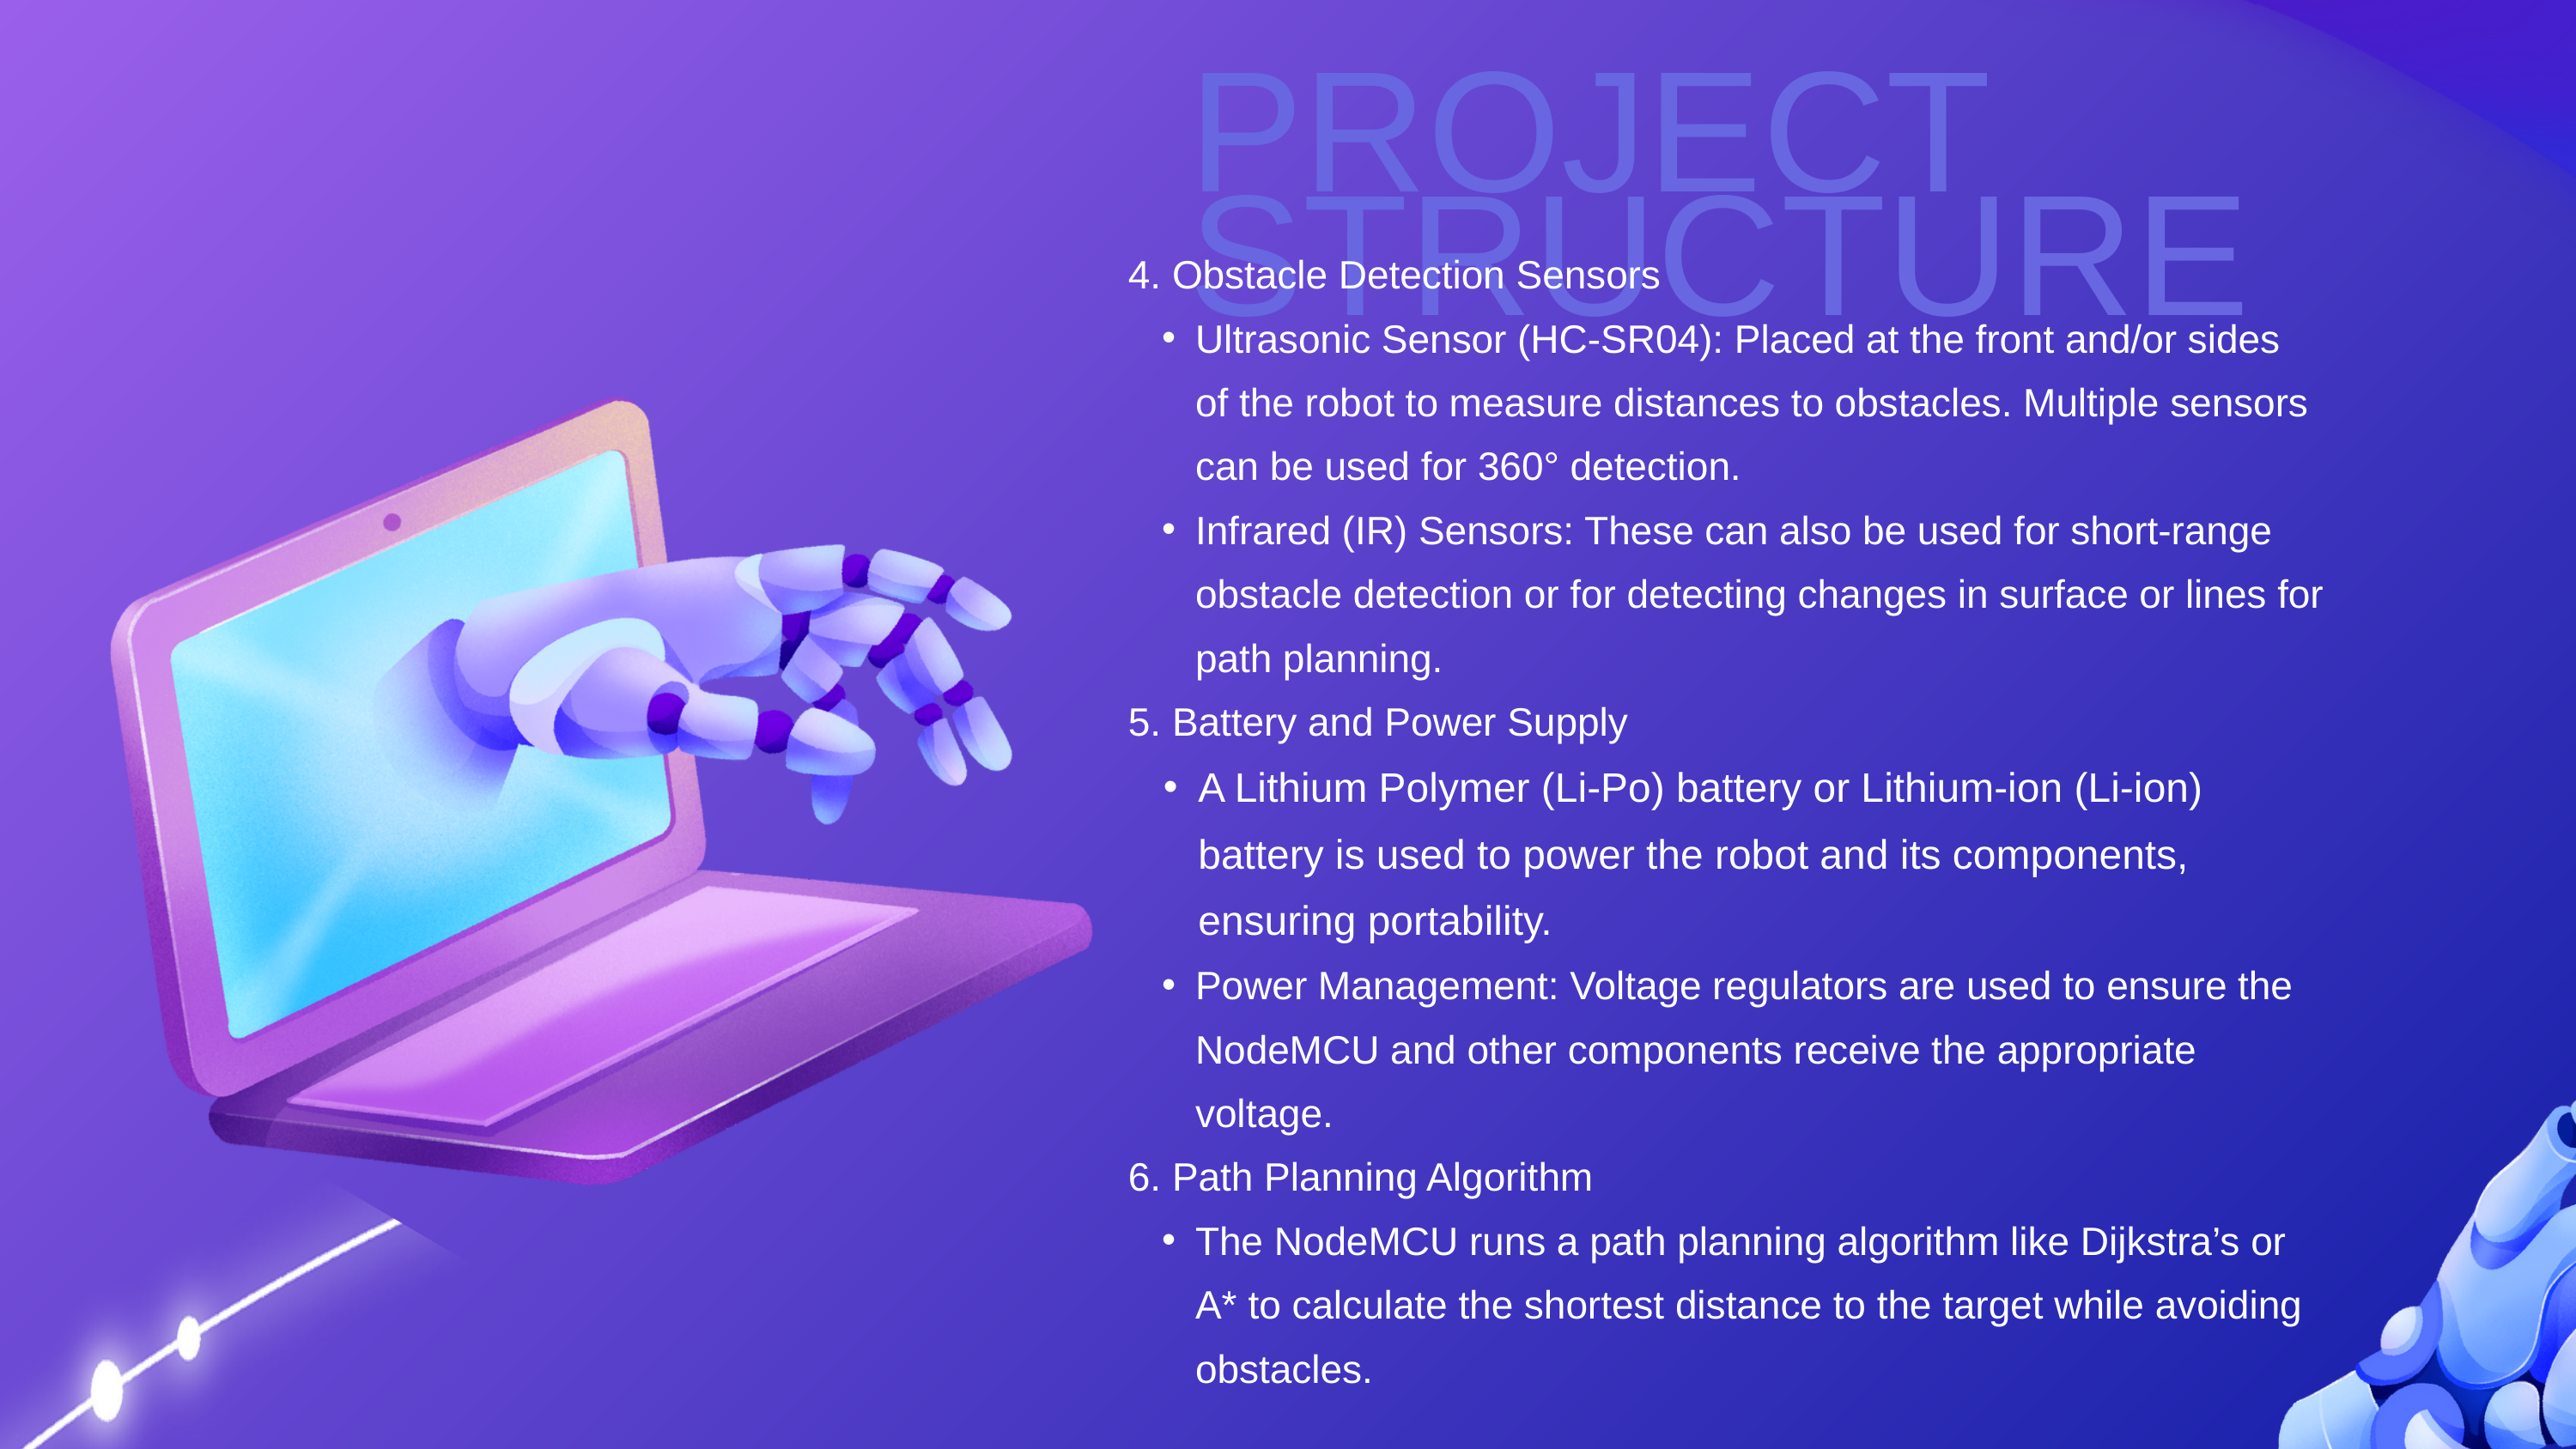

PROJECT STRUCTURE
4. Obstacle Detection Sensors
Ultrasonic Sensor (HC-SR04): Placed at the front and/or sides of the robot to measure distances to obstacles. Multiple sensors can be used for 360° detection.
Infrared (IR) Sensors: These can also be used for short-range obstacle detection or for detecting changes in surface or lines for path planning.
5. Battery and Power Supply
A Lithium Polymer (Li-Po) battery or Lithium-ion (Li-ion) battery is used to power the robot and its components, ensuring portability.
Power Management: Voltage regulators are used to ensure the NodeMCU and other components receive the appropriate voltage.
6. Path Planning Algorithm
The NodeMCU runs a path planning algorithm like Dijkstra’s or A* to calculate the shortest distance to the target while avoiding obstacles.